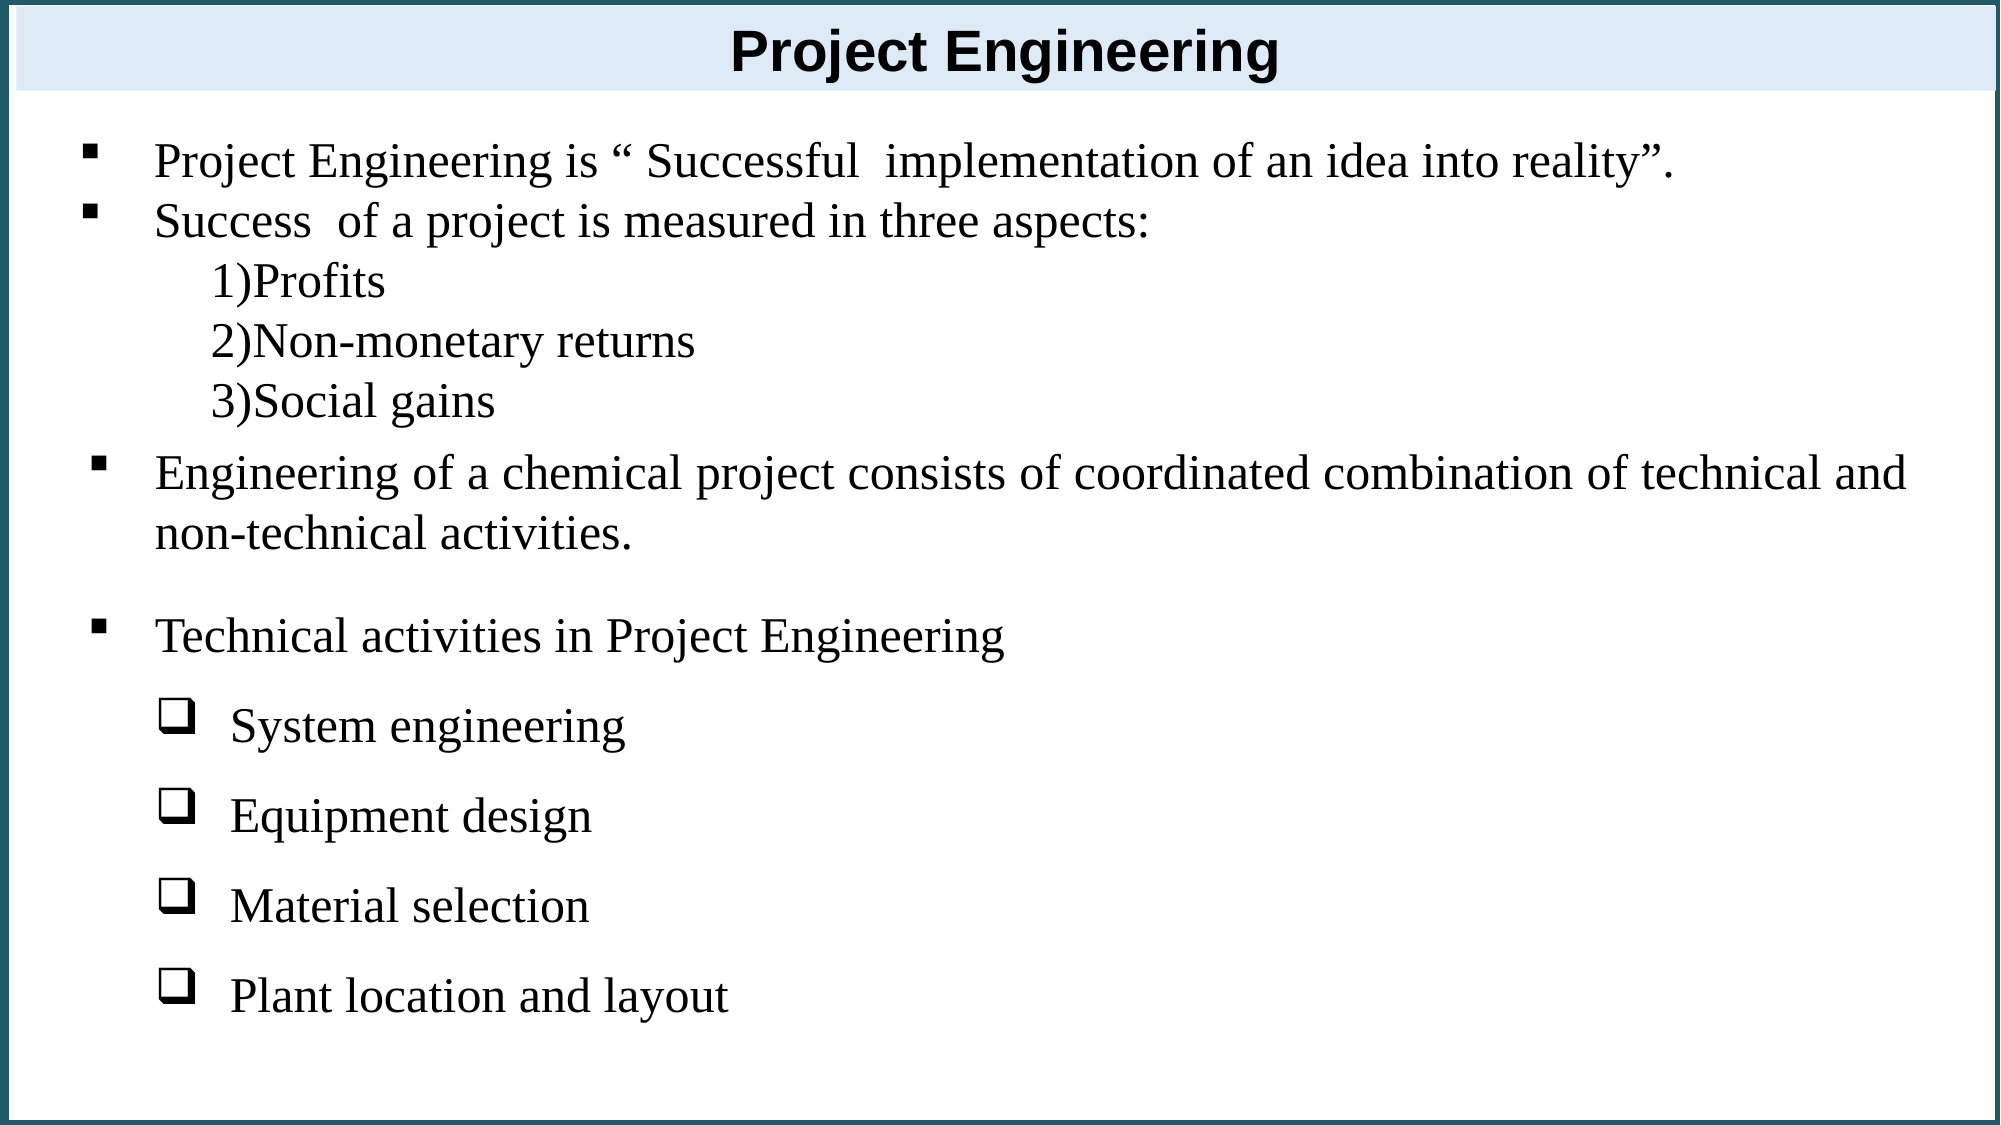

Project Engineering
Project Engineering is “ Successful  implementation of an idea into reality”.
Success  of a project is measured in three aspects:
Profits
Non-monetary returns
Social gains
Engineering of a chemical project consists of coordinated combination of technical and non-technical activities.
Technical activities in Project Engineering
System engineering
Equipment design
Material selection
Plant location and layout